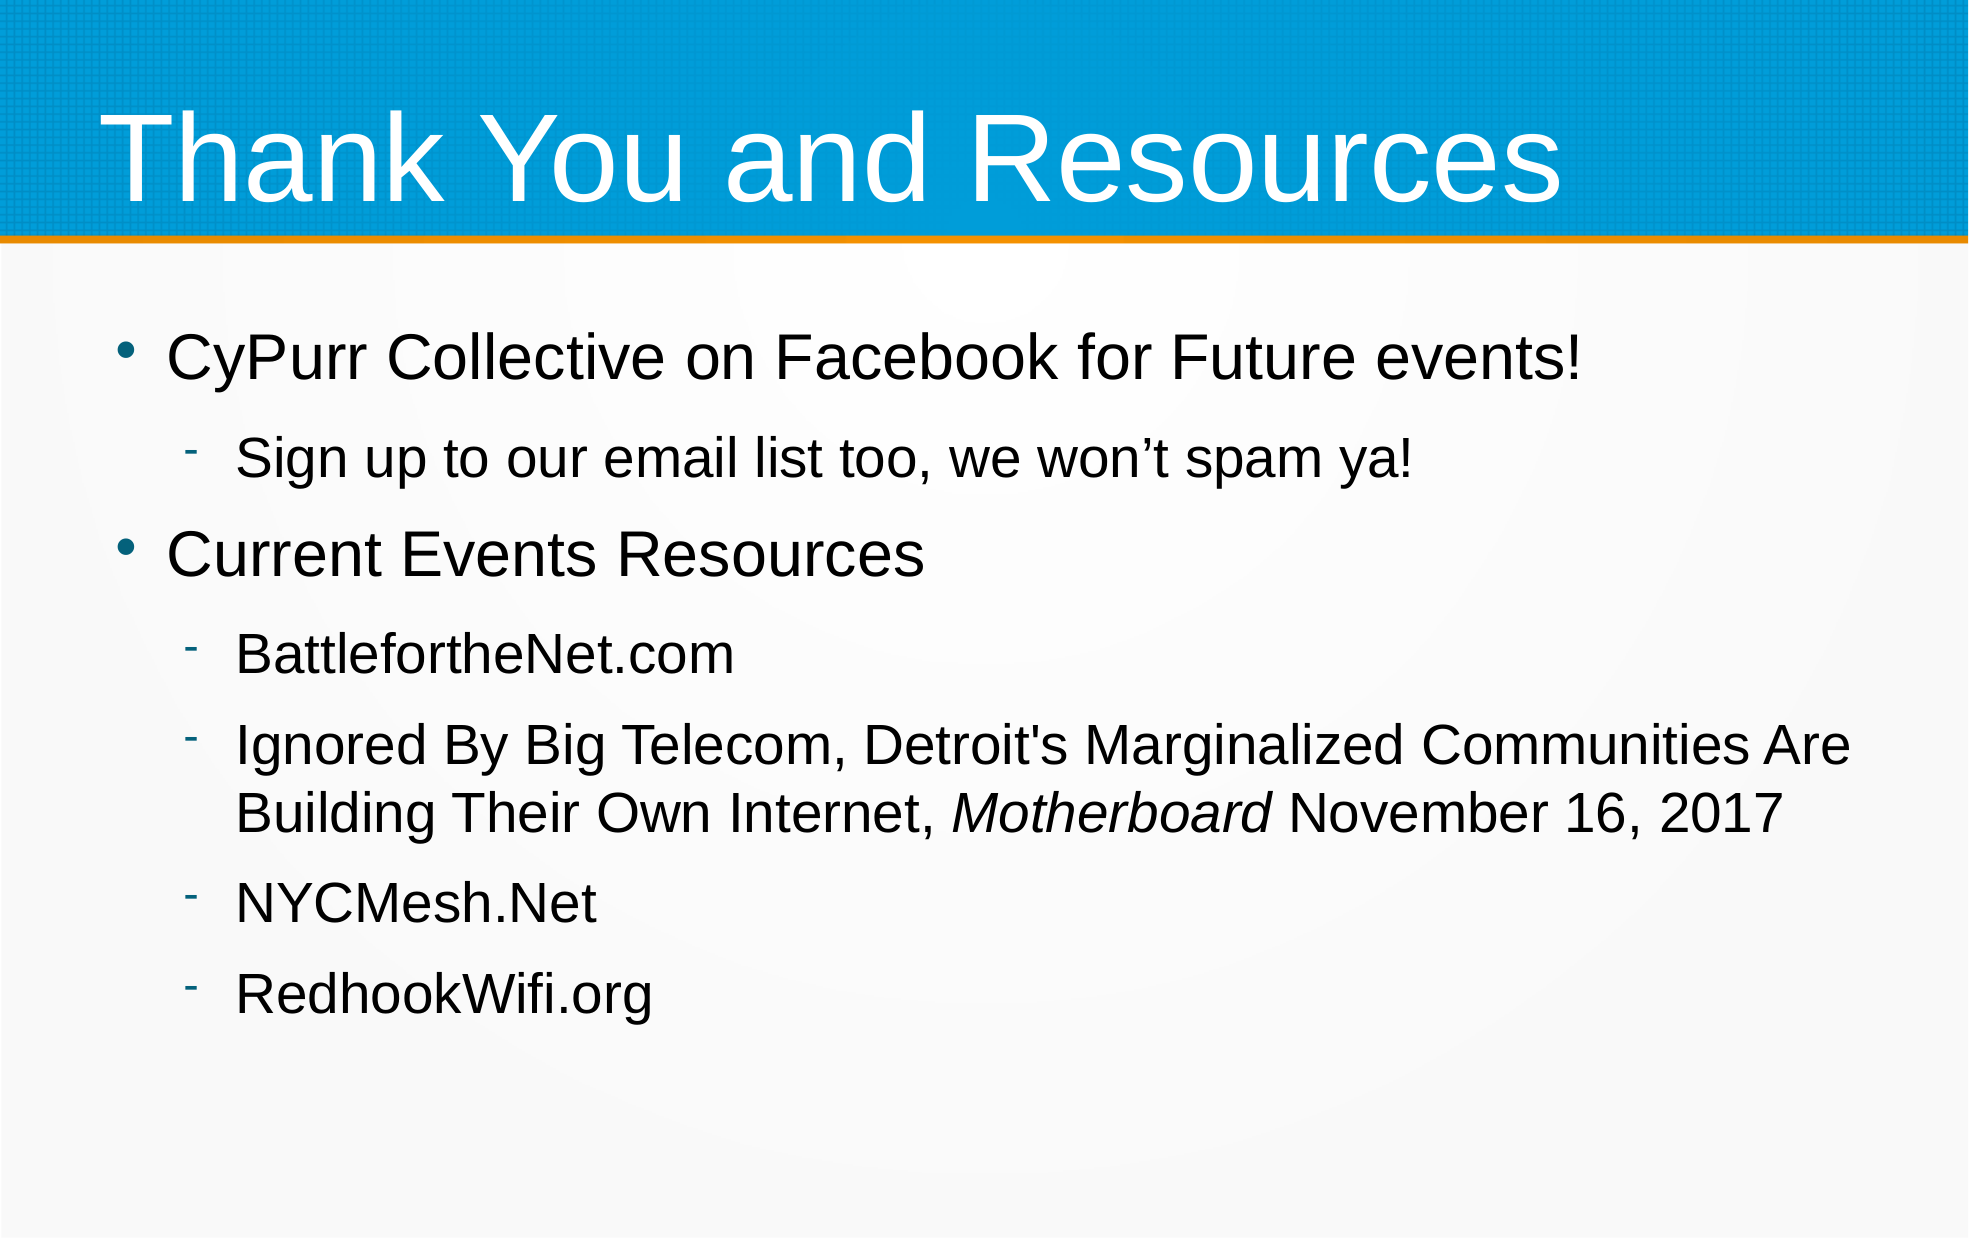

Thank You and Resources
CyPurr Collective on Facebook for Future events!
Sign up to our email list too, we won’t spam ya!
Current Events Resources
BattlefortheNet.com
Ignored By Big Telecom, Detroit's Marginalized Communities Are Building Their Own Internet, Motherboard November 16, 2017
NYCMesh.Net
RedhookWifi.org